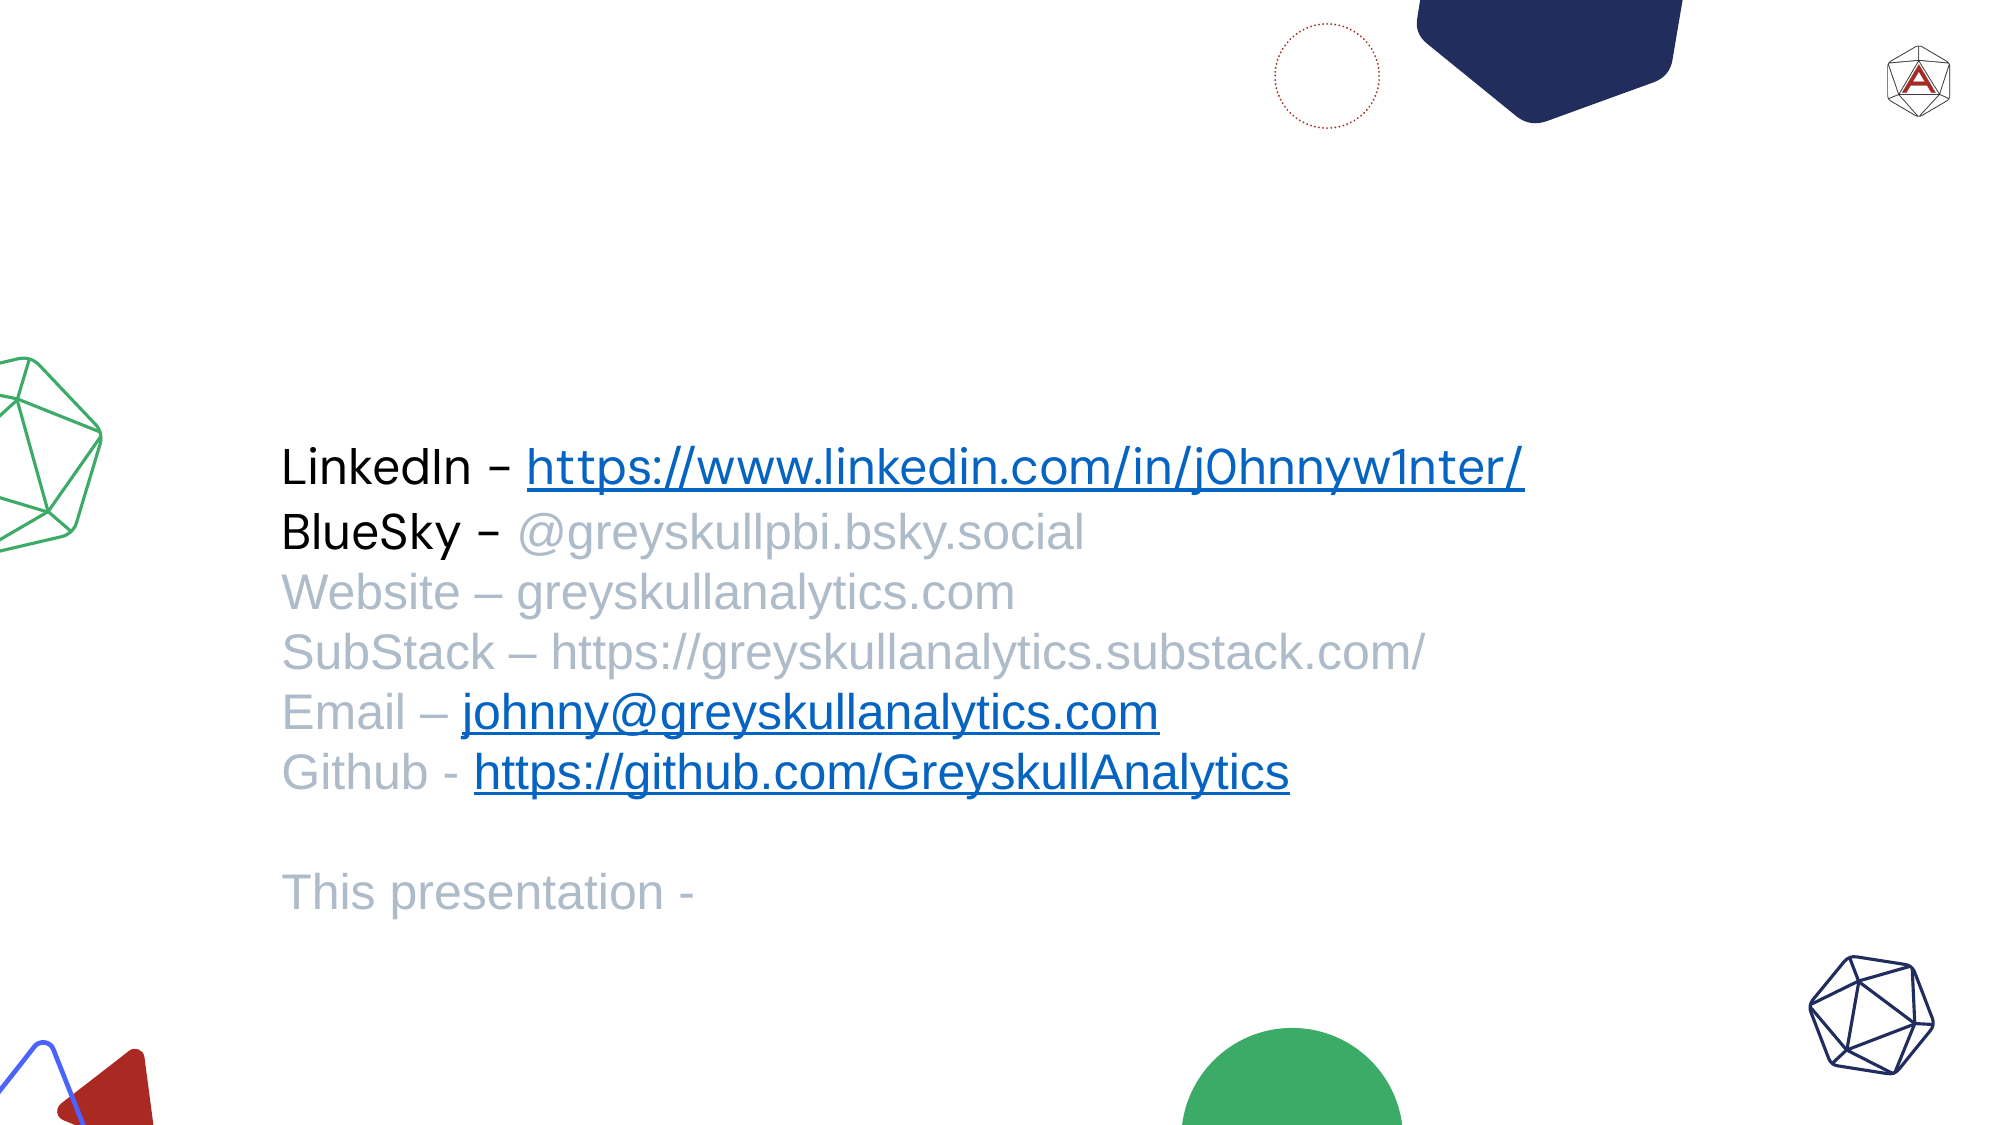

LinkedIn - https://www.linkedin.com/in/j0hnnyw1nter/
BlueSky - @greyskullpbi.bsky.social
Website – greyskullanalytics.com
SubStack – https://greyskullanalytics.substack.com/
Email – johnny@greyskullanalytics.com
Github - https://github.com/GreyskullAnalytics

This presentation -